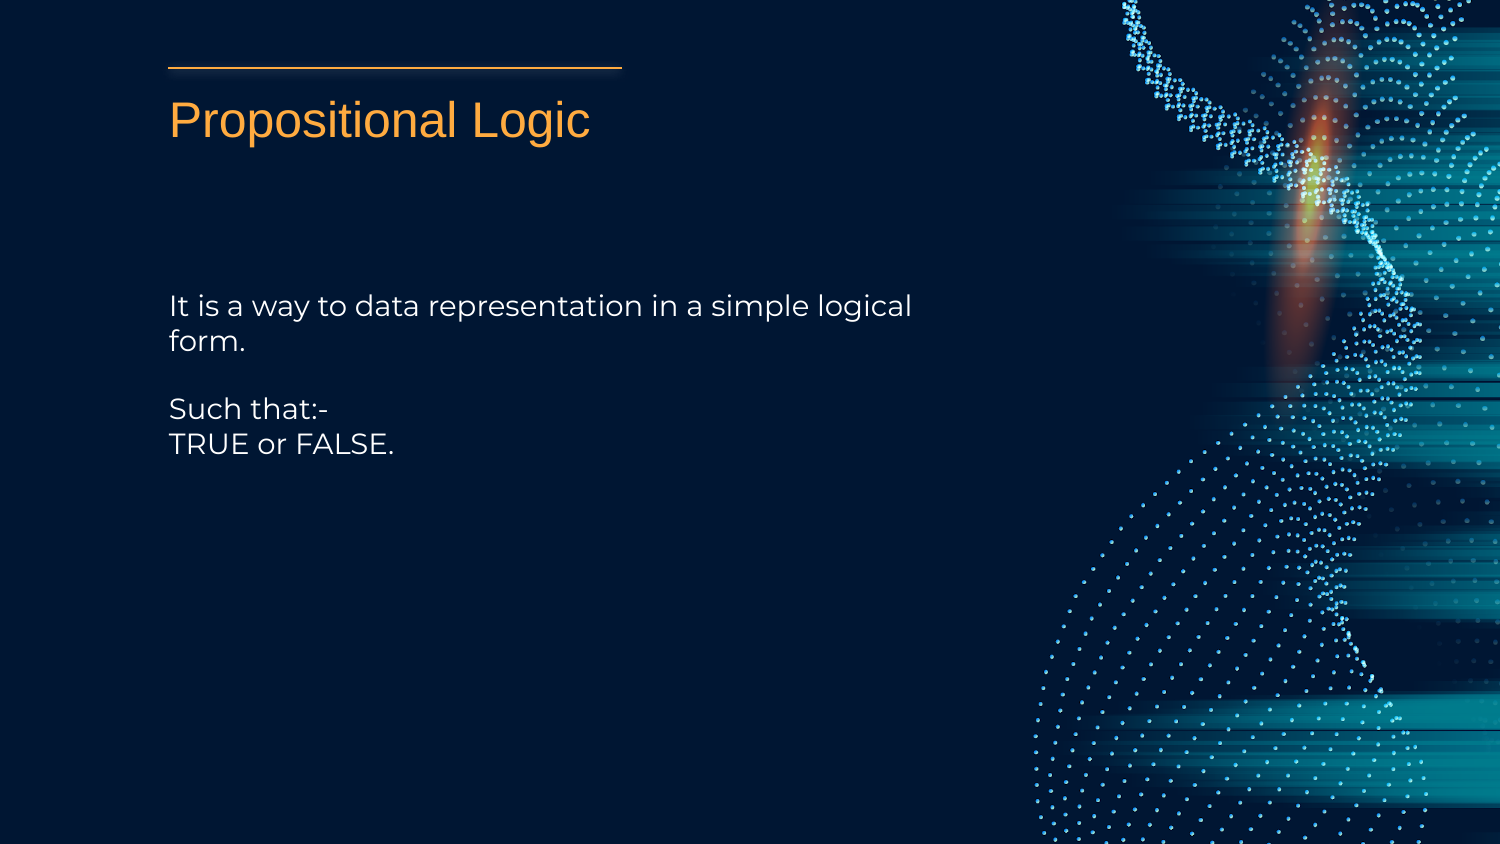

# Propositional Logic
It is a way to data representation in a simple logical form.
Such that:-
TRUE or FALSE.